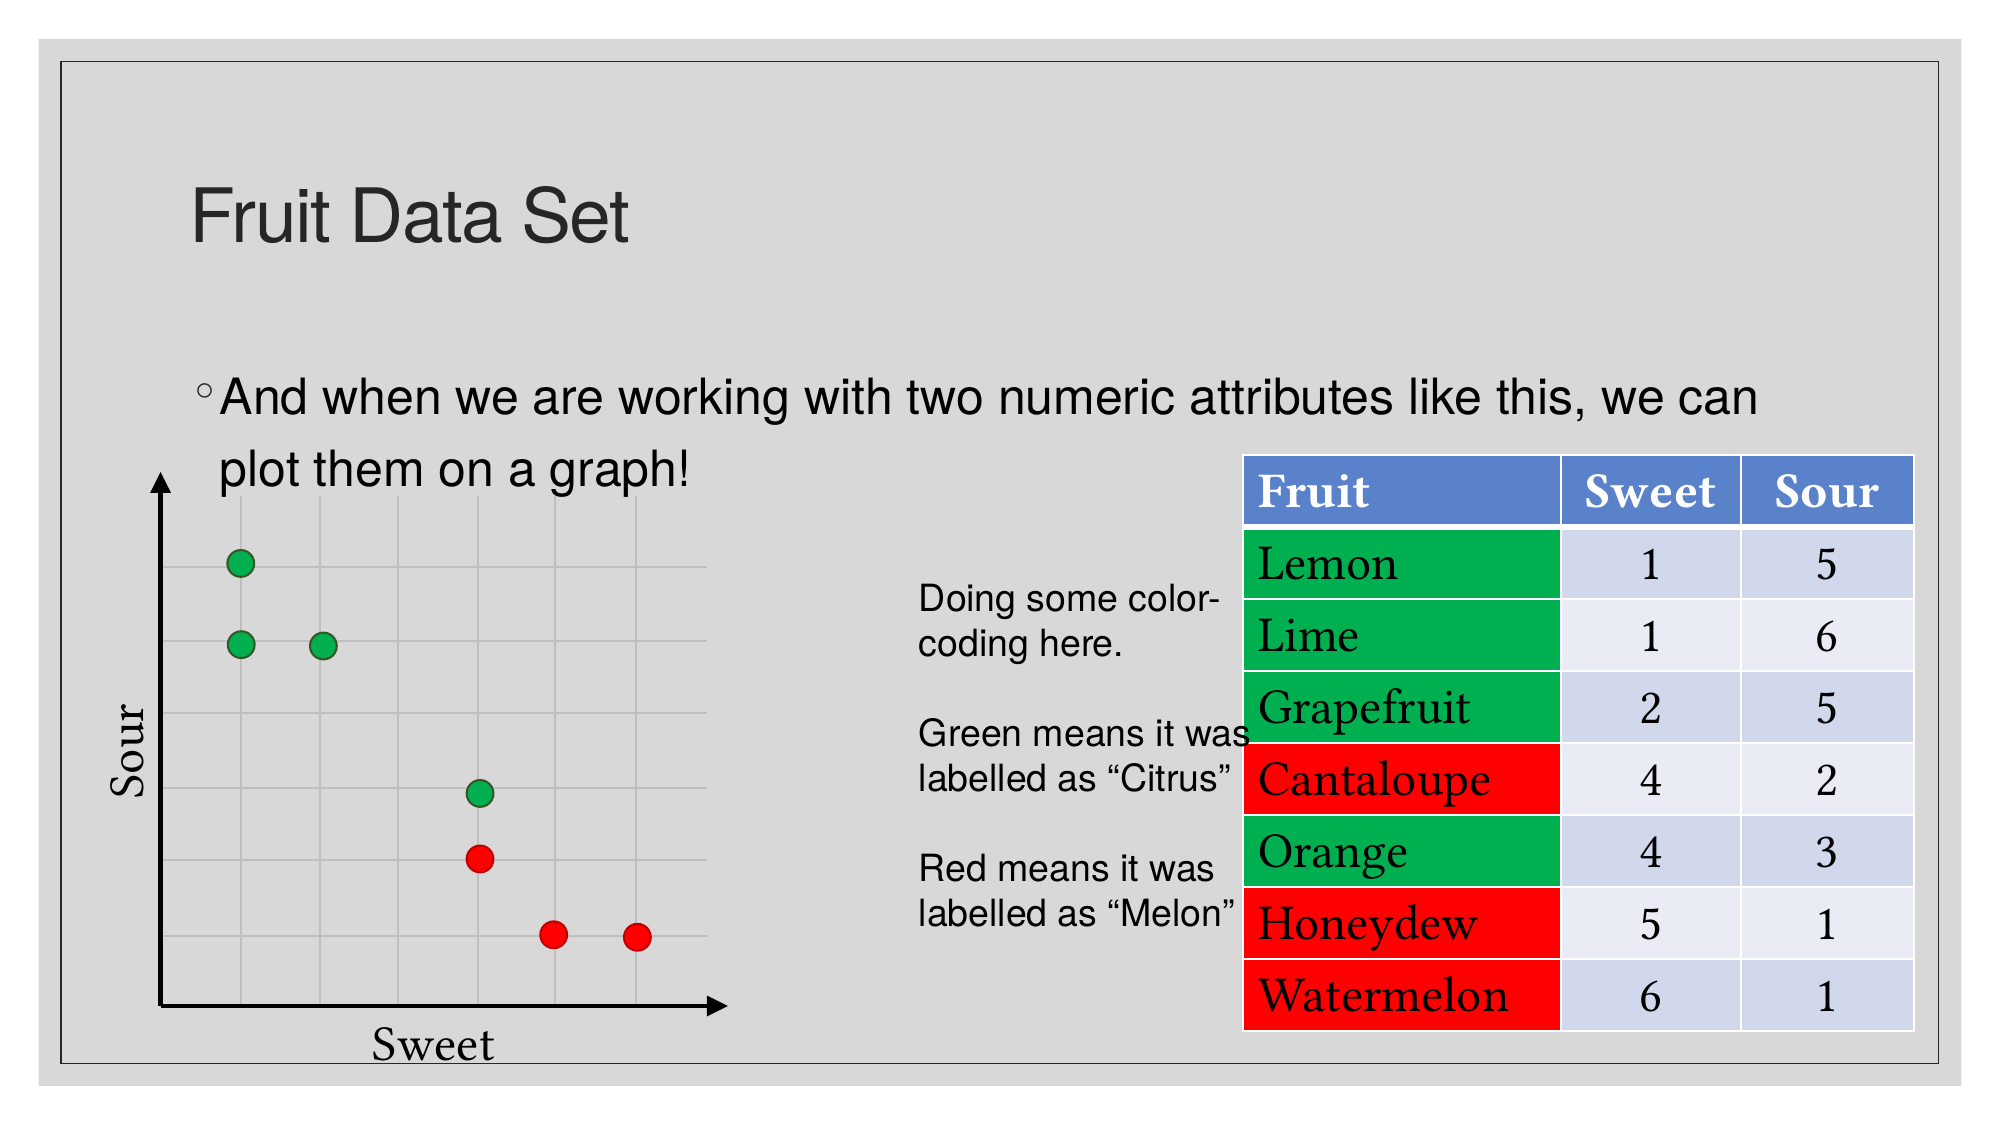

# Fruit Data Set
And when we are working with two numeric attributes like this, we can plot them on a graph!
| Fruit | Sweet | Sour |
| --- | --- | --- |
| Lemon | 1 | 5 |
| Lime | 1 | 6 |
| Grapefruit | 2 | 5 |
| Cantaloupe | 4 | 2 |
| Orange | 4 | 3 |
| Honeydew | 5 | 1 |
| Watermelon | 6 | 1 |
Sour
Sweet

Doing some color-coding here.

Green means it was labelled as “Citrus”

Red means it was labelled as “Melon”